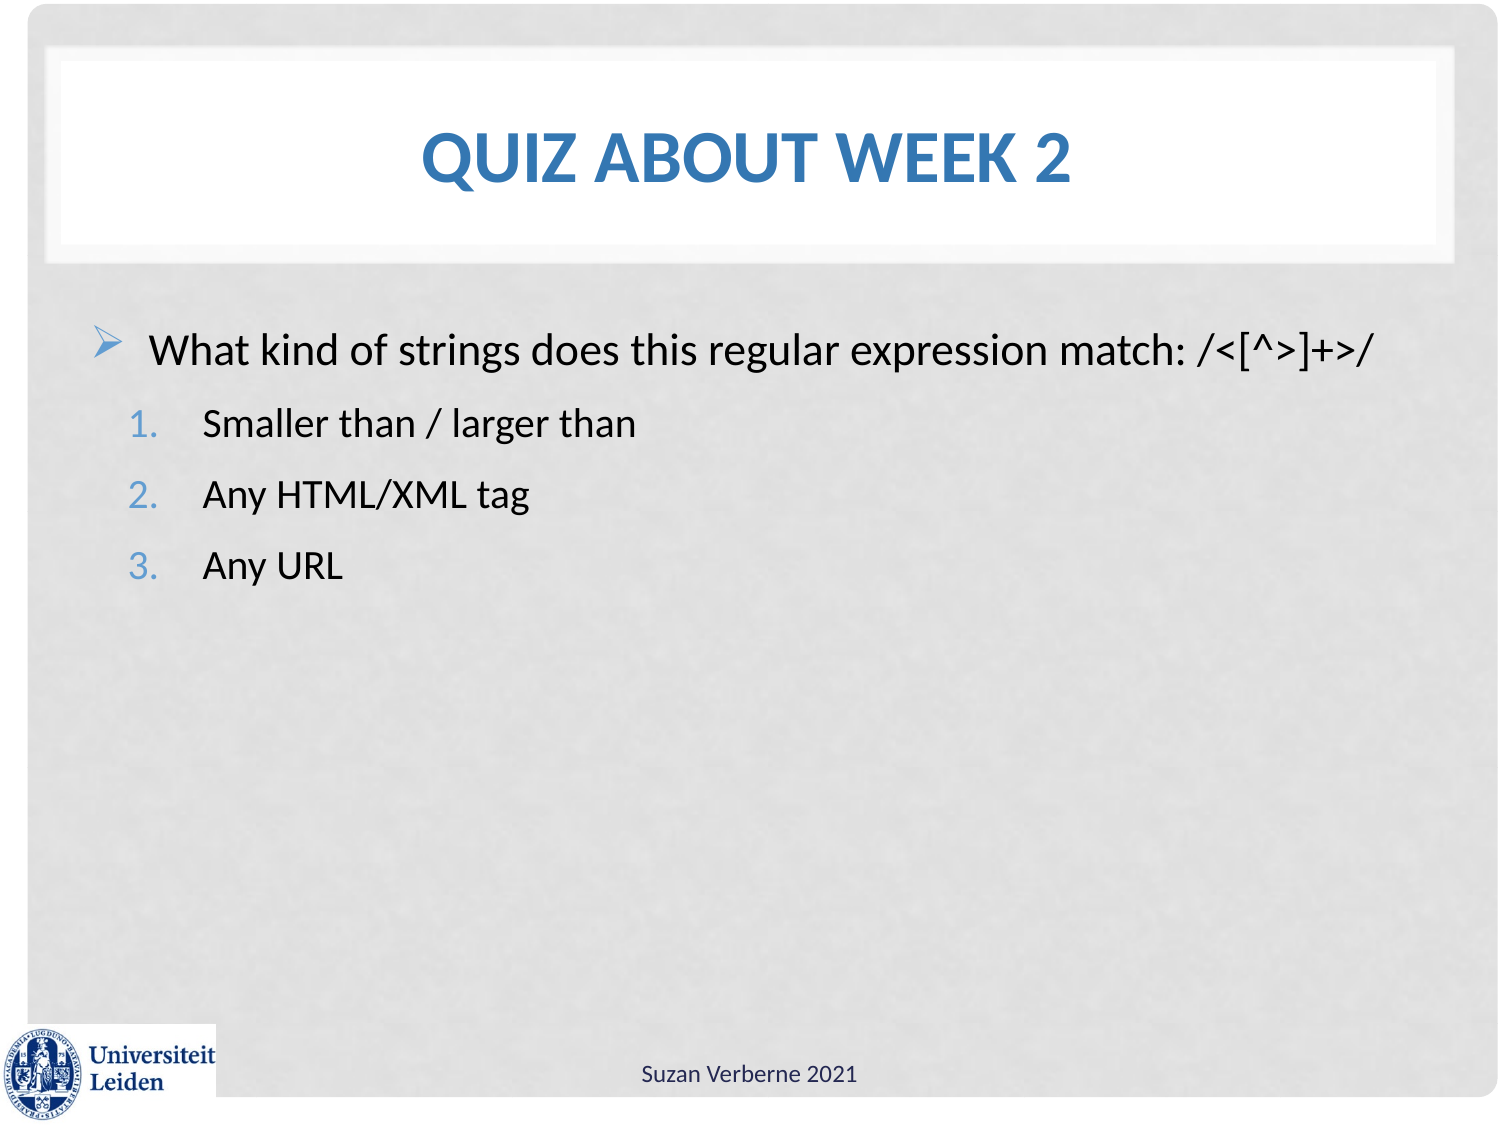

# Quiz about week 2
What kind of strings does this regular expression match: /<[^>]+>/
Smaller than / larger than
Any HTML/XML tag
Any URL
Suzan Verberne 2021